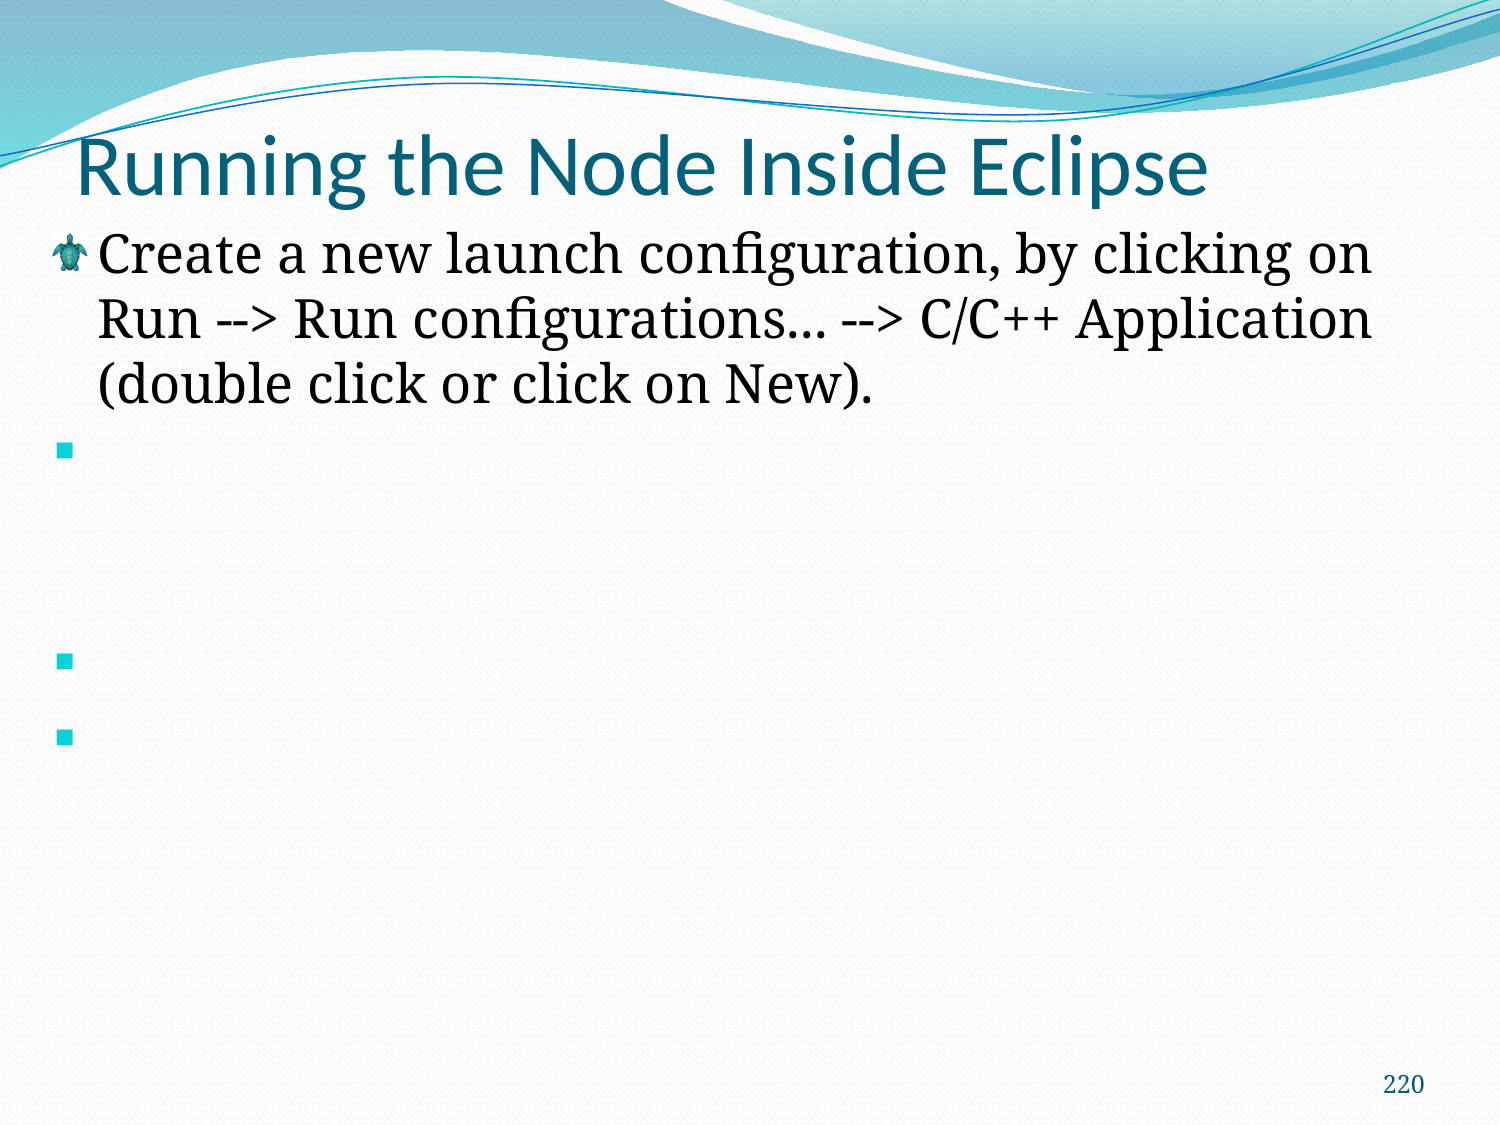

Running the Node Inside Eclipse
Create a new launch configuration, by clicking on Run --> Run configurations... --> C/C++ Application (double click or click on New).

220